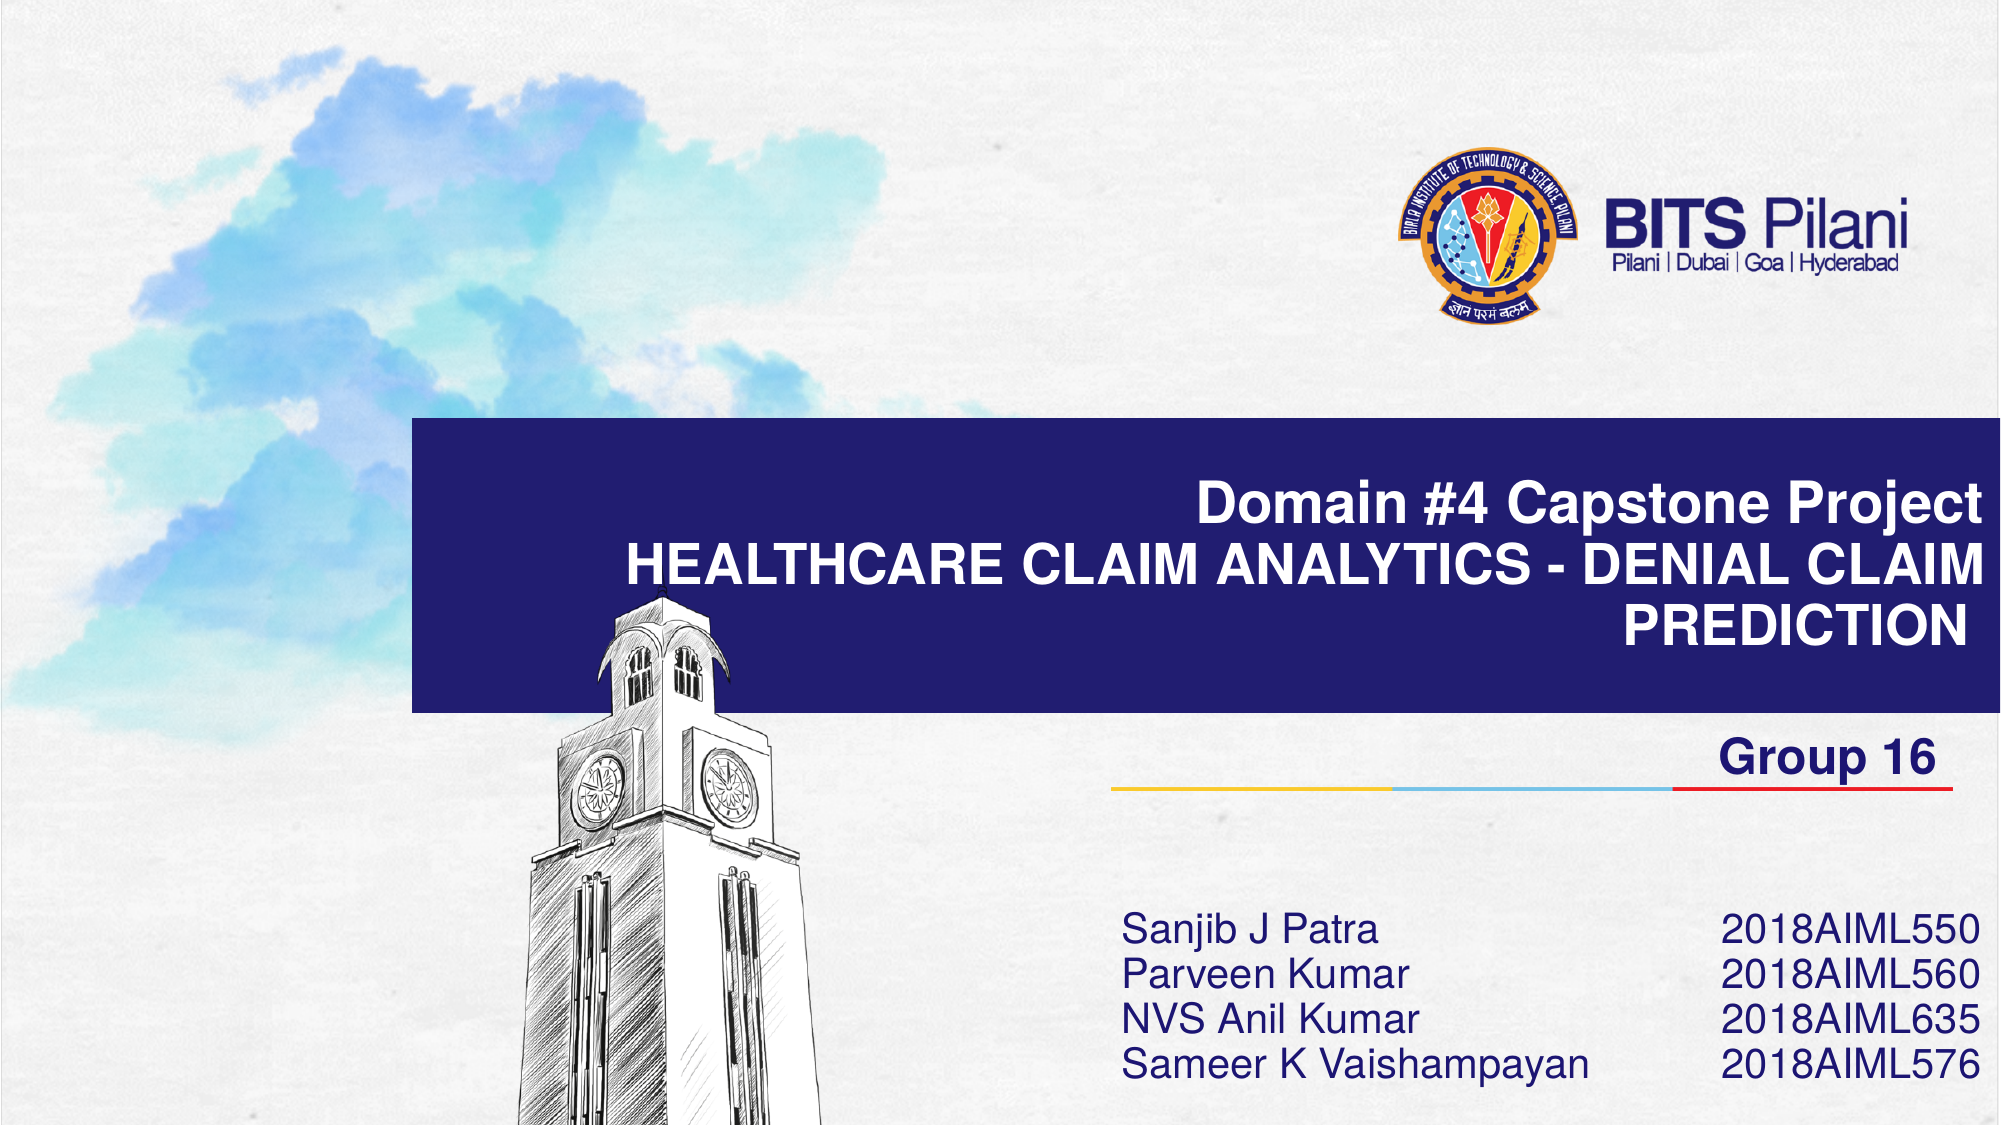

# Domain #4 Capstone Project Healthcare claim analytics - denial Claim Prediction
Group 16
Sanjib J Patra 			2018AIML550
Parveen Kumar			2018AIML560
NVS Anil Kumar			2018AIML635
Sameer K Vaishampayan 	2018AIML576